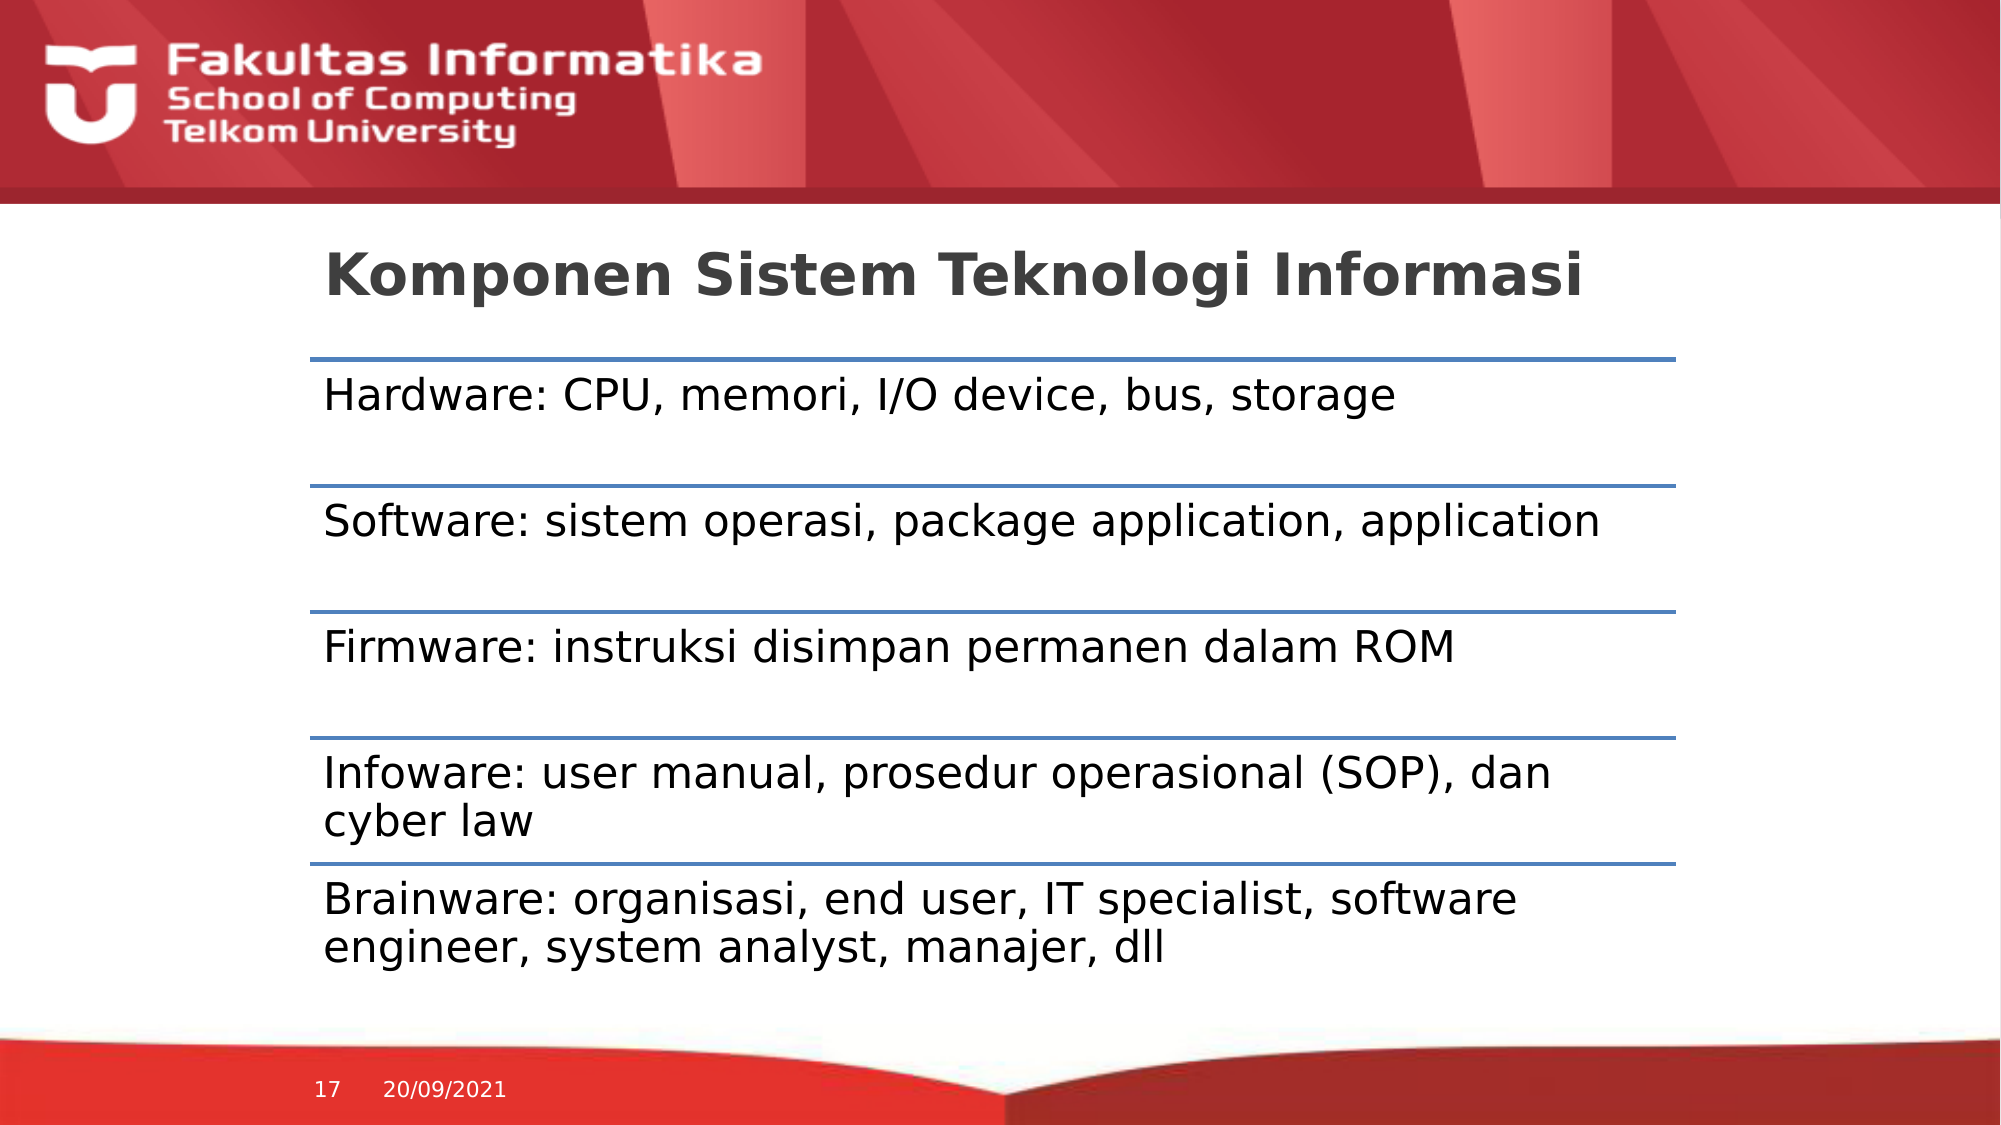

# Komponen Sistem Teknologi Informasi

Hardware: CPU, memori, I/O device, bus, storage

Software: sistem operasi, package application, application

Firmware: instruksi disimpan permanen dalam ROM

Infoware: user manual, prosedur operasional (SOP), dan cyber law

Brainware: organisasi, end user, IT specialist, software engineer, system analyst, manajer, dll

17
20/09/2021